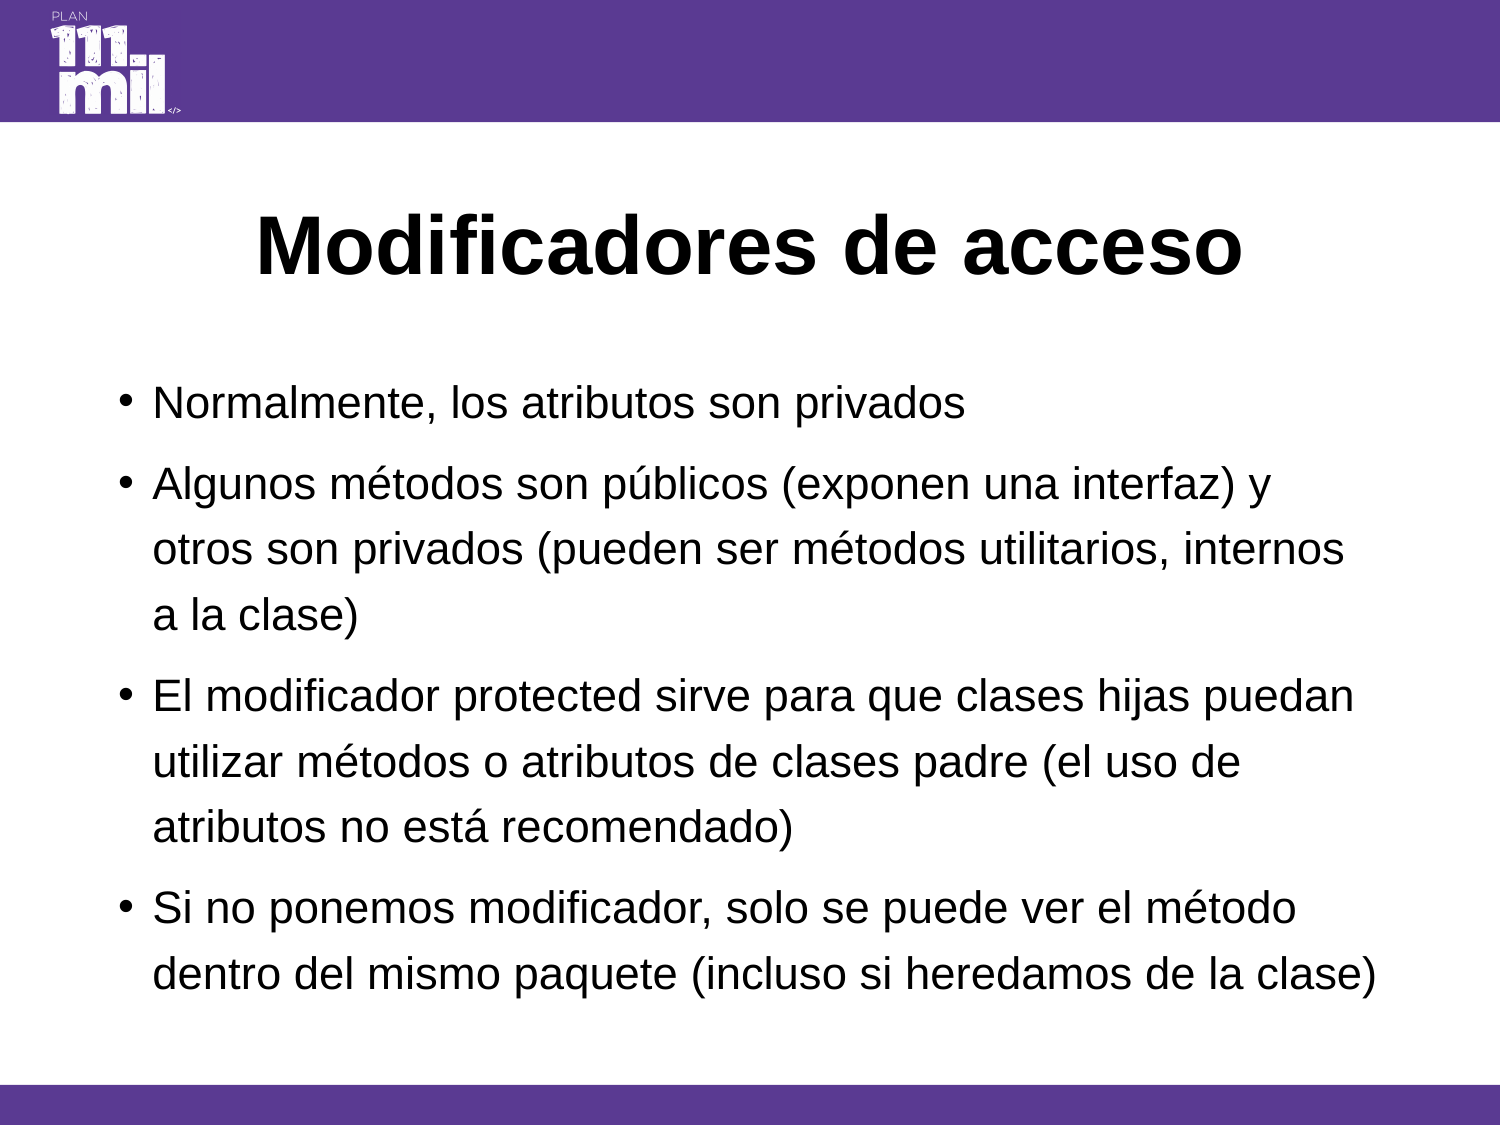

# Modificadores de acceso
Normalmente, los atributos son privados
Algunos métodos son públicos (exponen una interfaz) y otros son privados (pueden ser métodos utilitarios, internos a la clase)
El modificador protected sirve para que clases hijas puedan utilizar métodos o atributos de clases padre (el uso de atributos no está recomendado)
Si no ponemos modificador, solo se puede ver el método dentro del mismo paquete (incluso si heredamos de la clase)